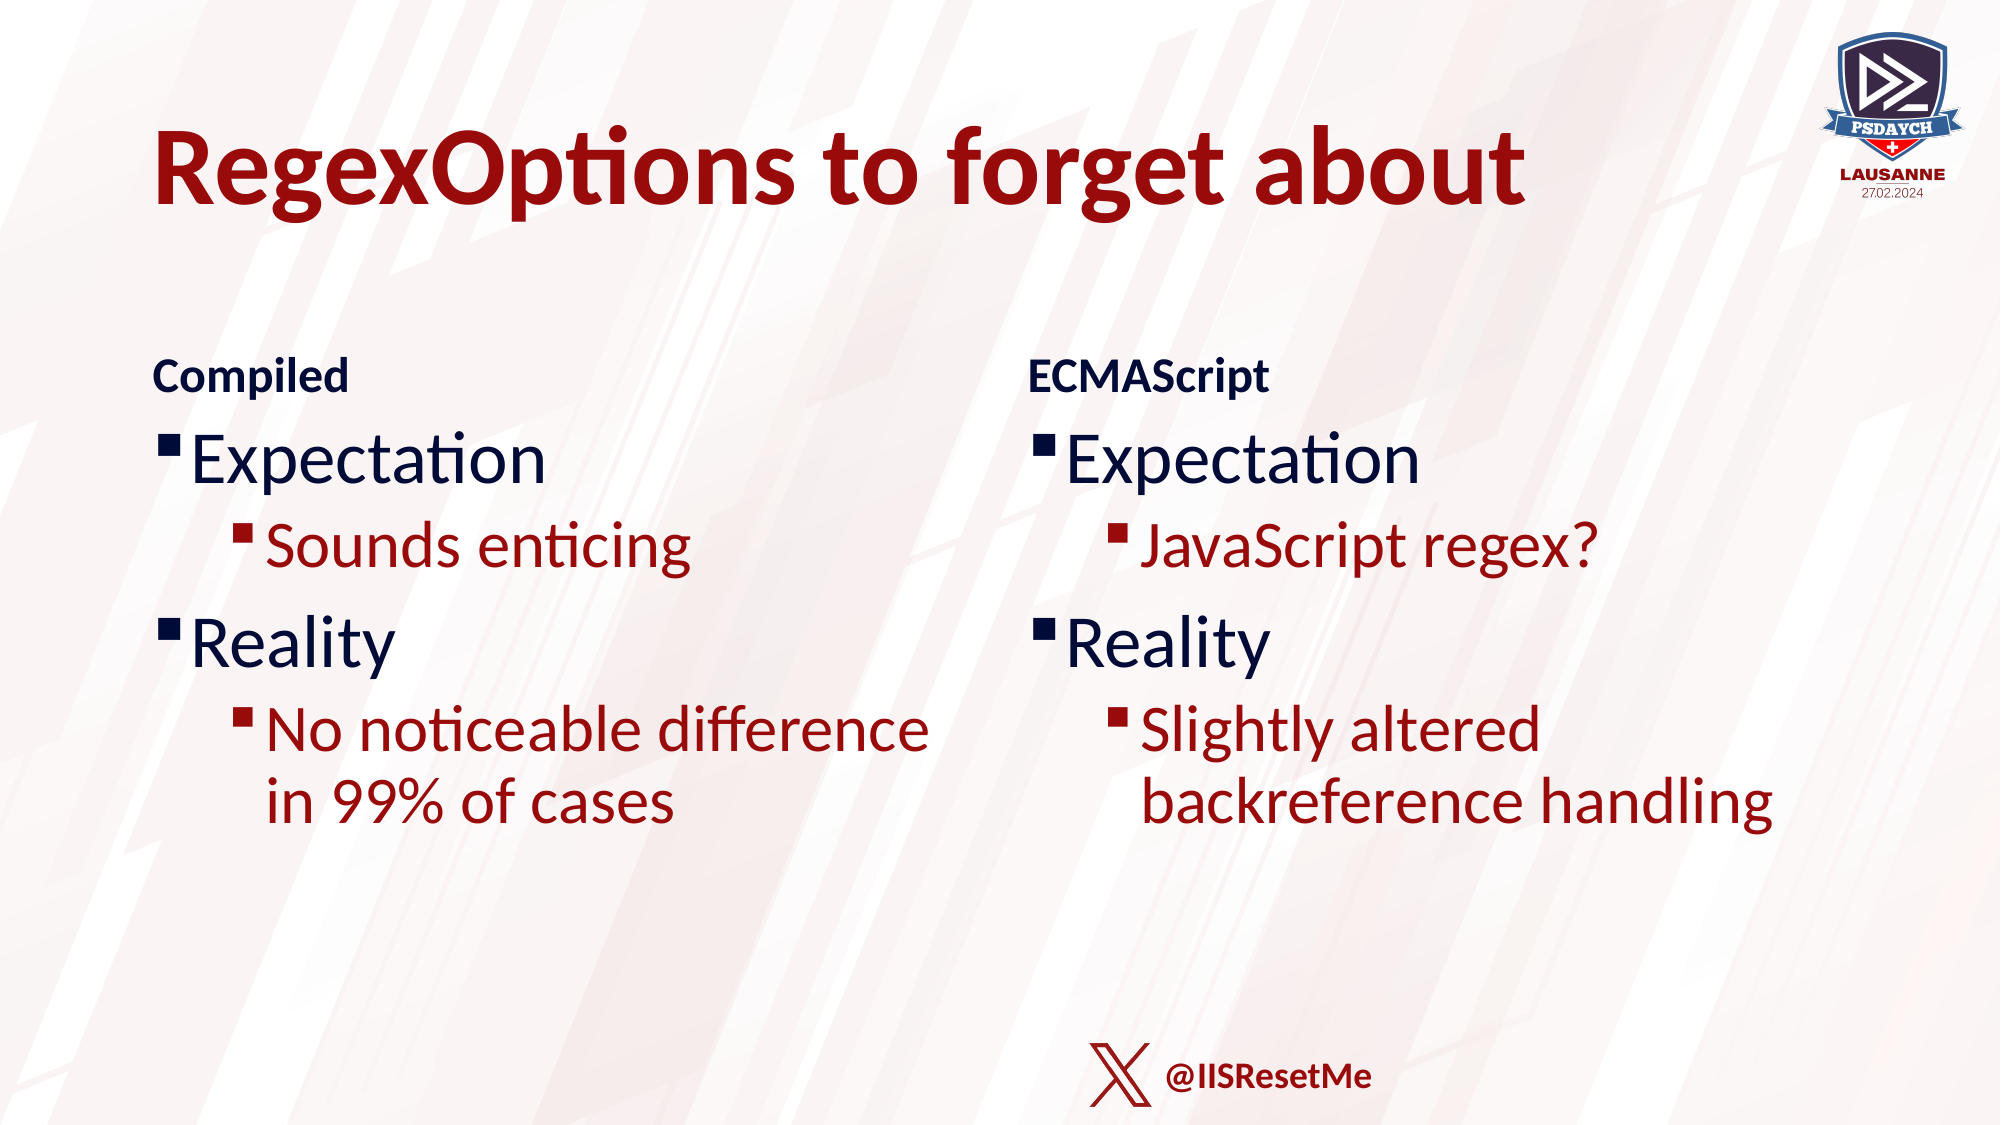

# RegexOptions to forget about
Compiled
ECMAScript
Expectation
Sounds enticing
Reality
No noticeable difference in 99% of cases
Expectation
JavaScript regex?
Reality
Slightly altered backreference handling